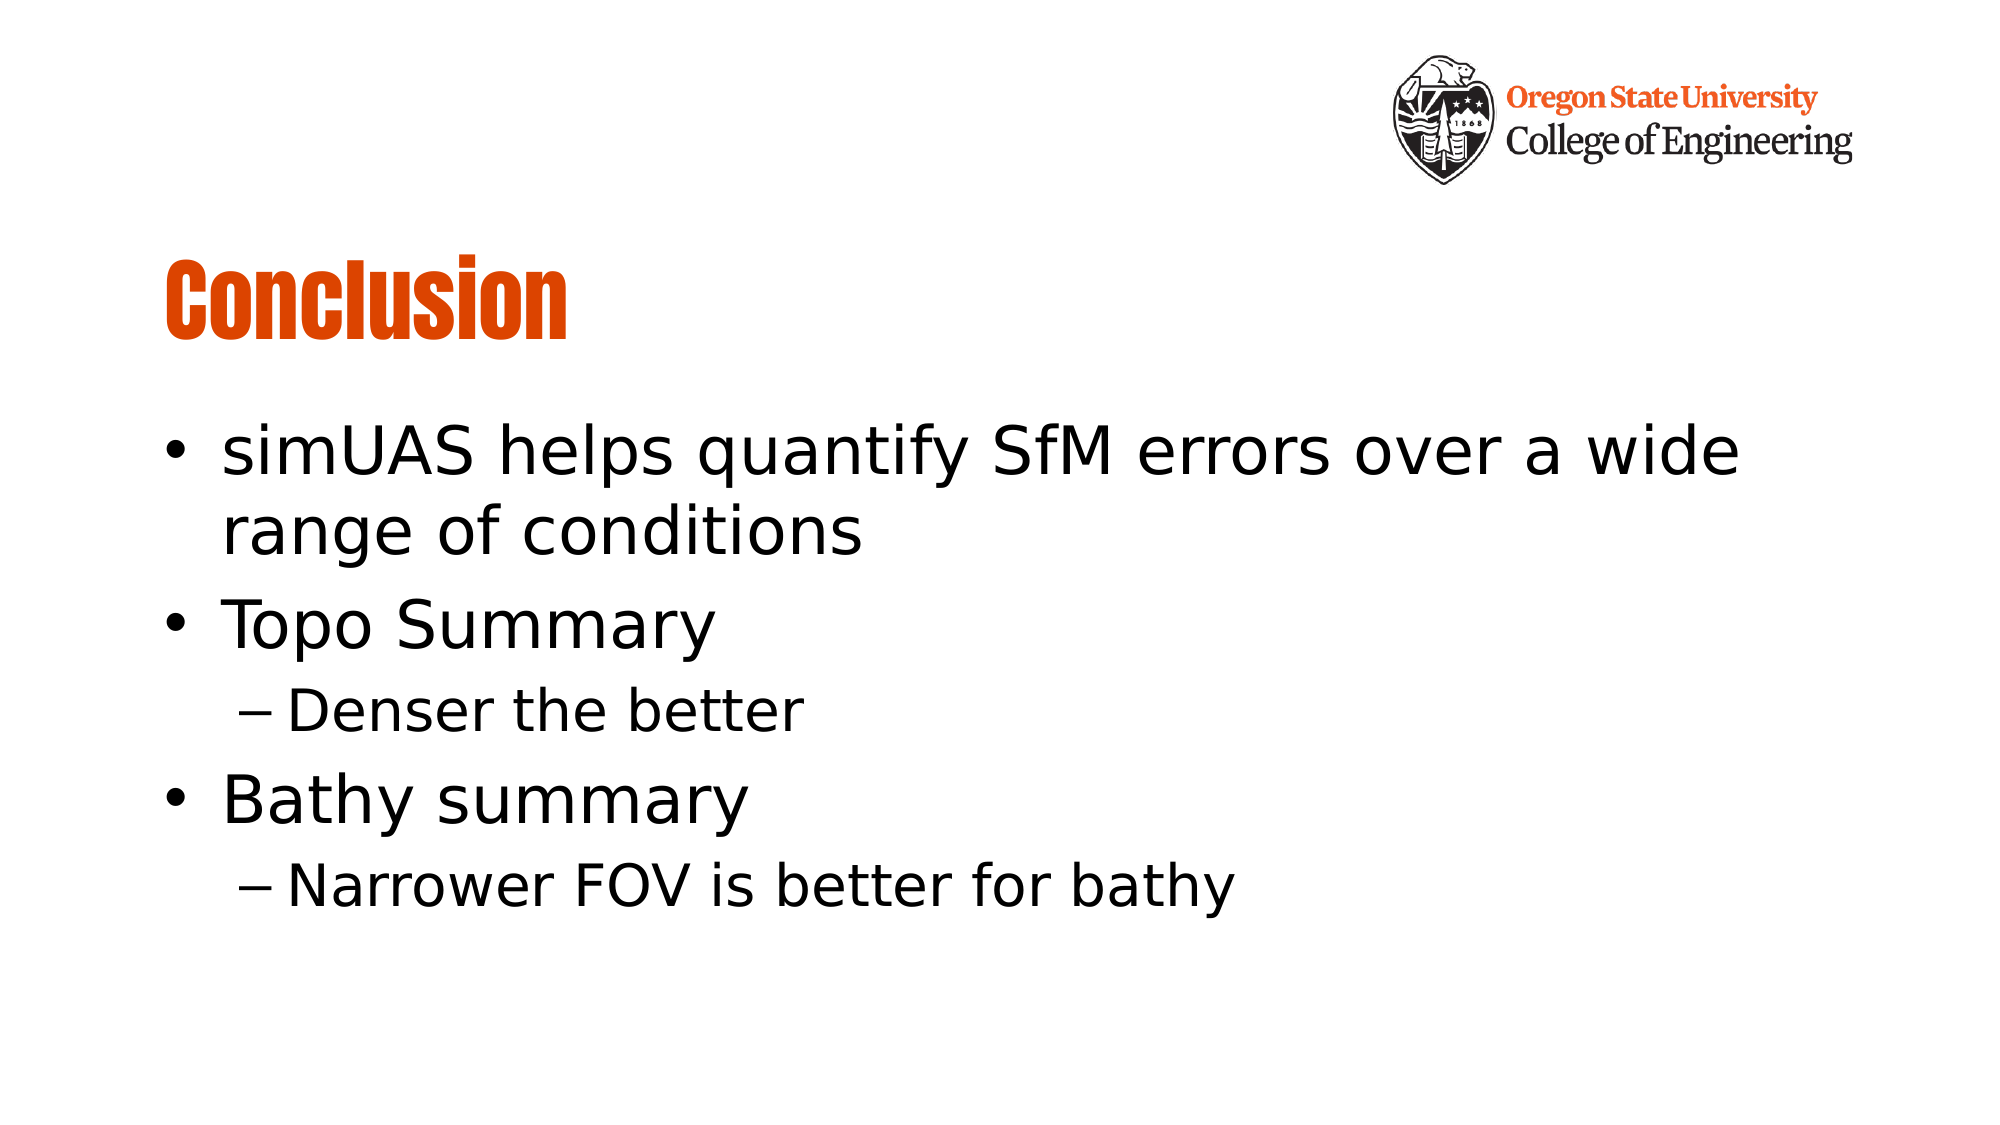

# Conclusion
simUAS helps quantify SfM errors over a wide range of conditions
Topo Summary
Denser the better
Bathy summary
Narrower FOV is better for bathy